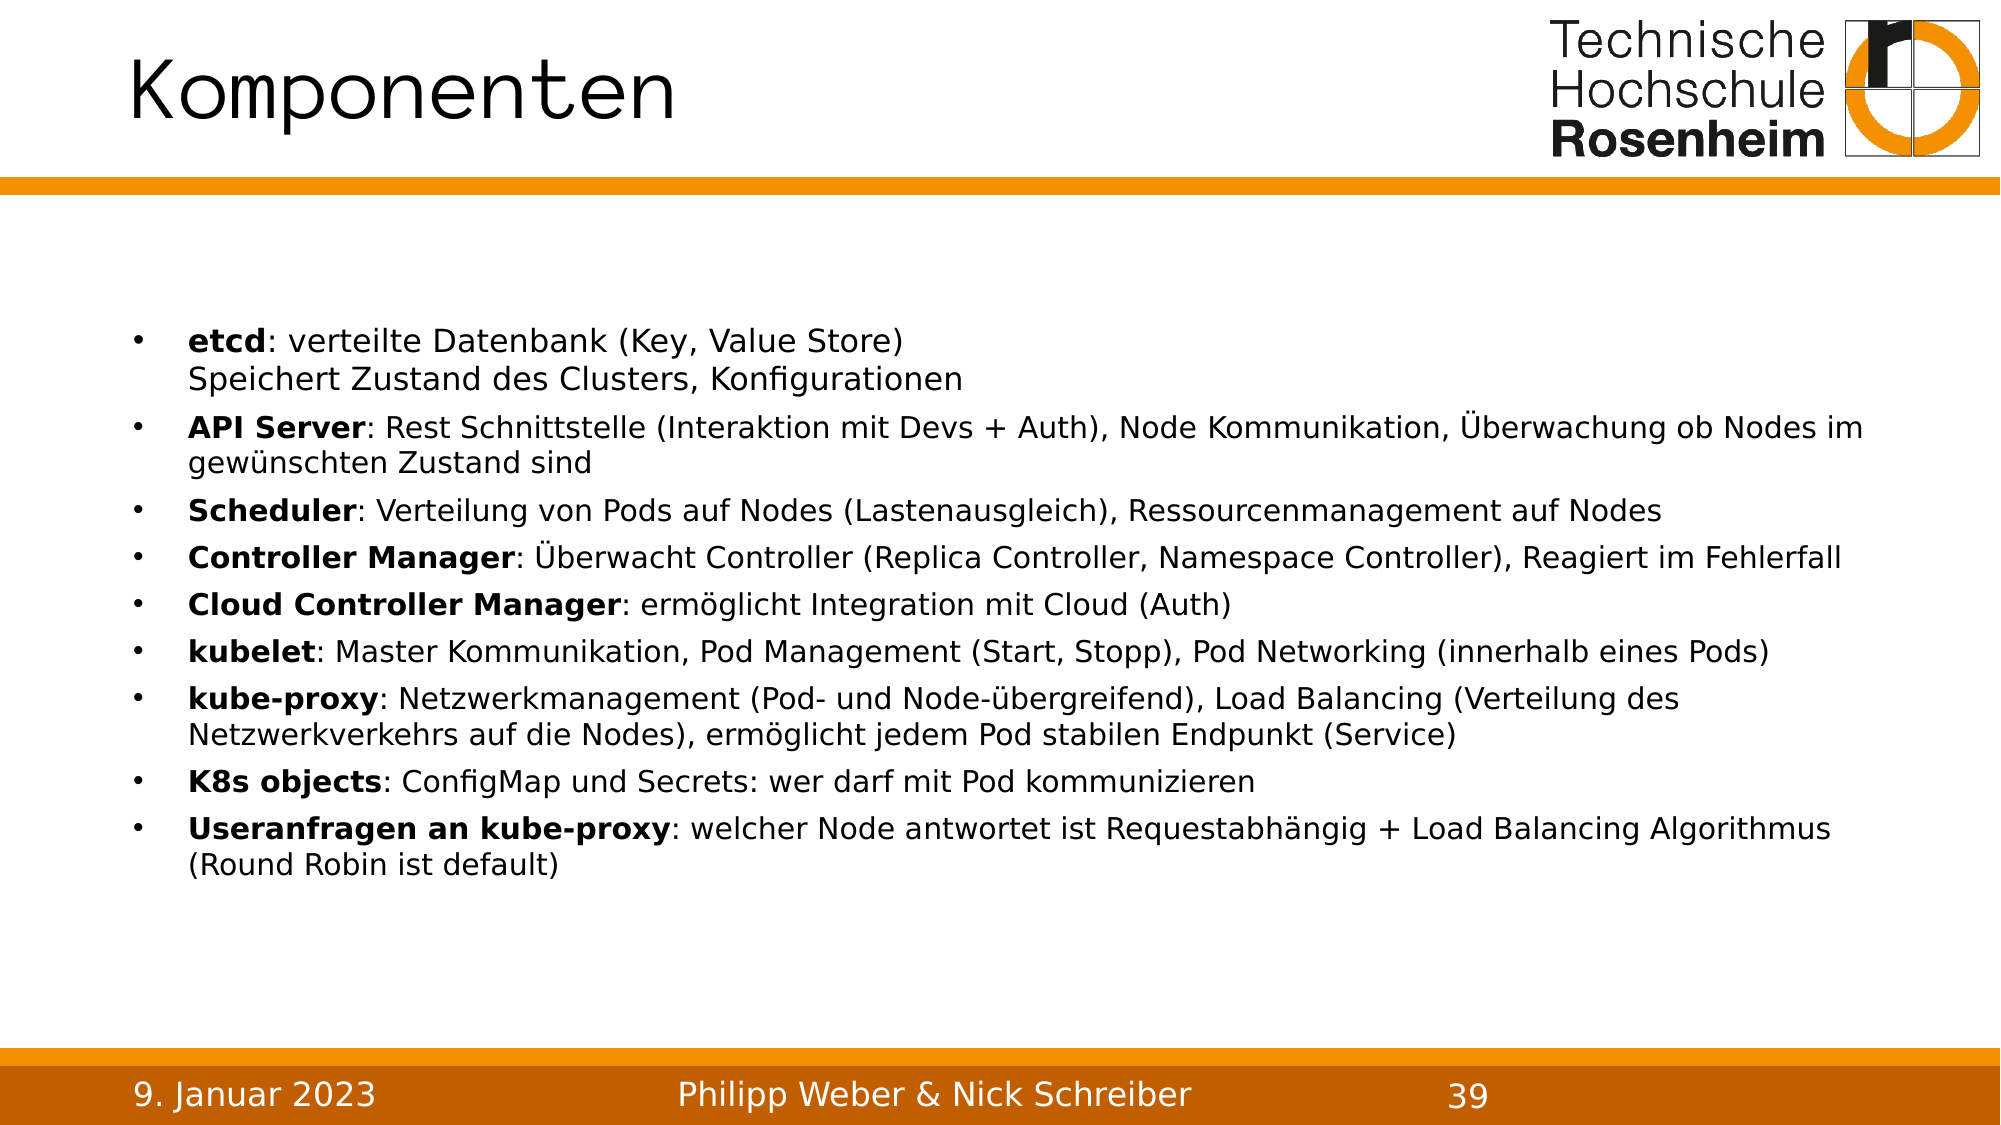

# Komponenten
etcd: verteilte Datenbank (Key, Value Store)
Speichert Zustand des Clusters, Konfigurationen
API Server: Rest Schnittstelle (Interaktion mit Devs + Auth), Node Kommunikation, Überwachung ob Nodes im gewünschten Zustand sind
Scheduler: Verteilung von Pods auf Nodes (Lastenausgleich), Ressourcenmanagement auf Nodes
Controller Manager: Überwacht Controller (Replica Controller, Namespace Controller), Reagiert im Fehlerfall
Cloud Controller Manager: ermöglicht Integration mit Cloud (Auth)
kubelet: Master Kommunikation, Pod Management (Start, Stopp), Pod Networking (innerhalb eines Pods)
kube-proxy: Netzwerkmanagement (Pod- und Node-übergreifend), Load Balancing (Verteilung des Netzwerkverkehrs auf die Nodes), ermöglicht jedem Pod stabilen Endpunkt (Service)
K8s objects: ConfigMap und Secrets: wer darf mit Pod kommunizieren
Useranfragen an kube-proxy: welcher Node antwortet ist Requestabhängig + Load Balancing Algorithmus (Round Robin ist default)

9. Januar 2023
Philipp Weber & Nick Schreiber
39